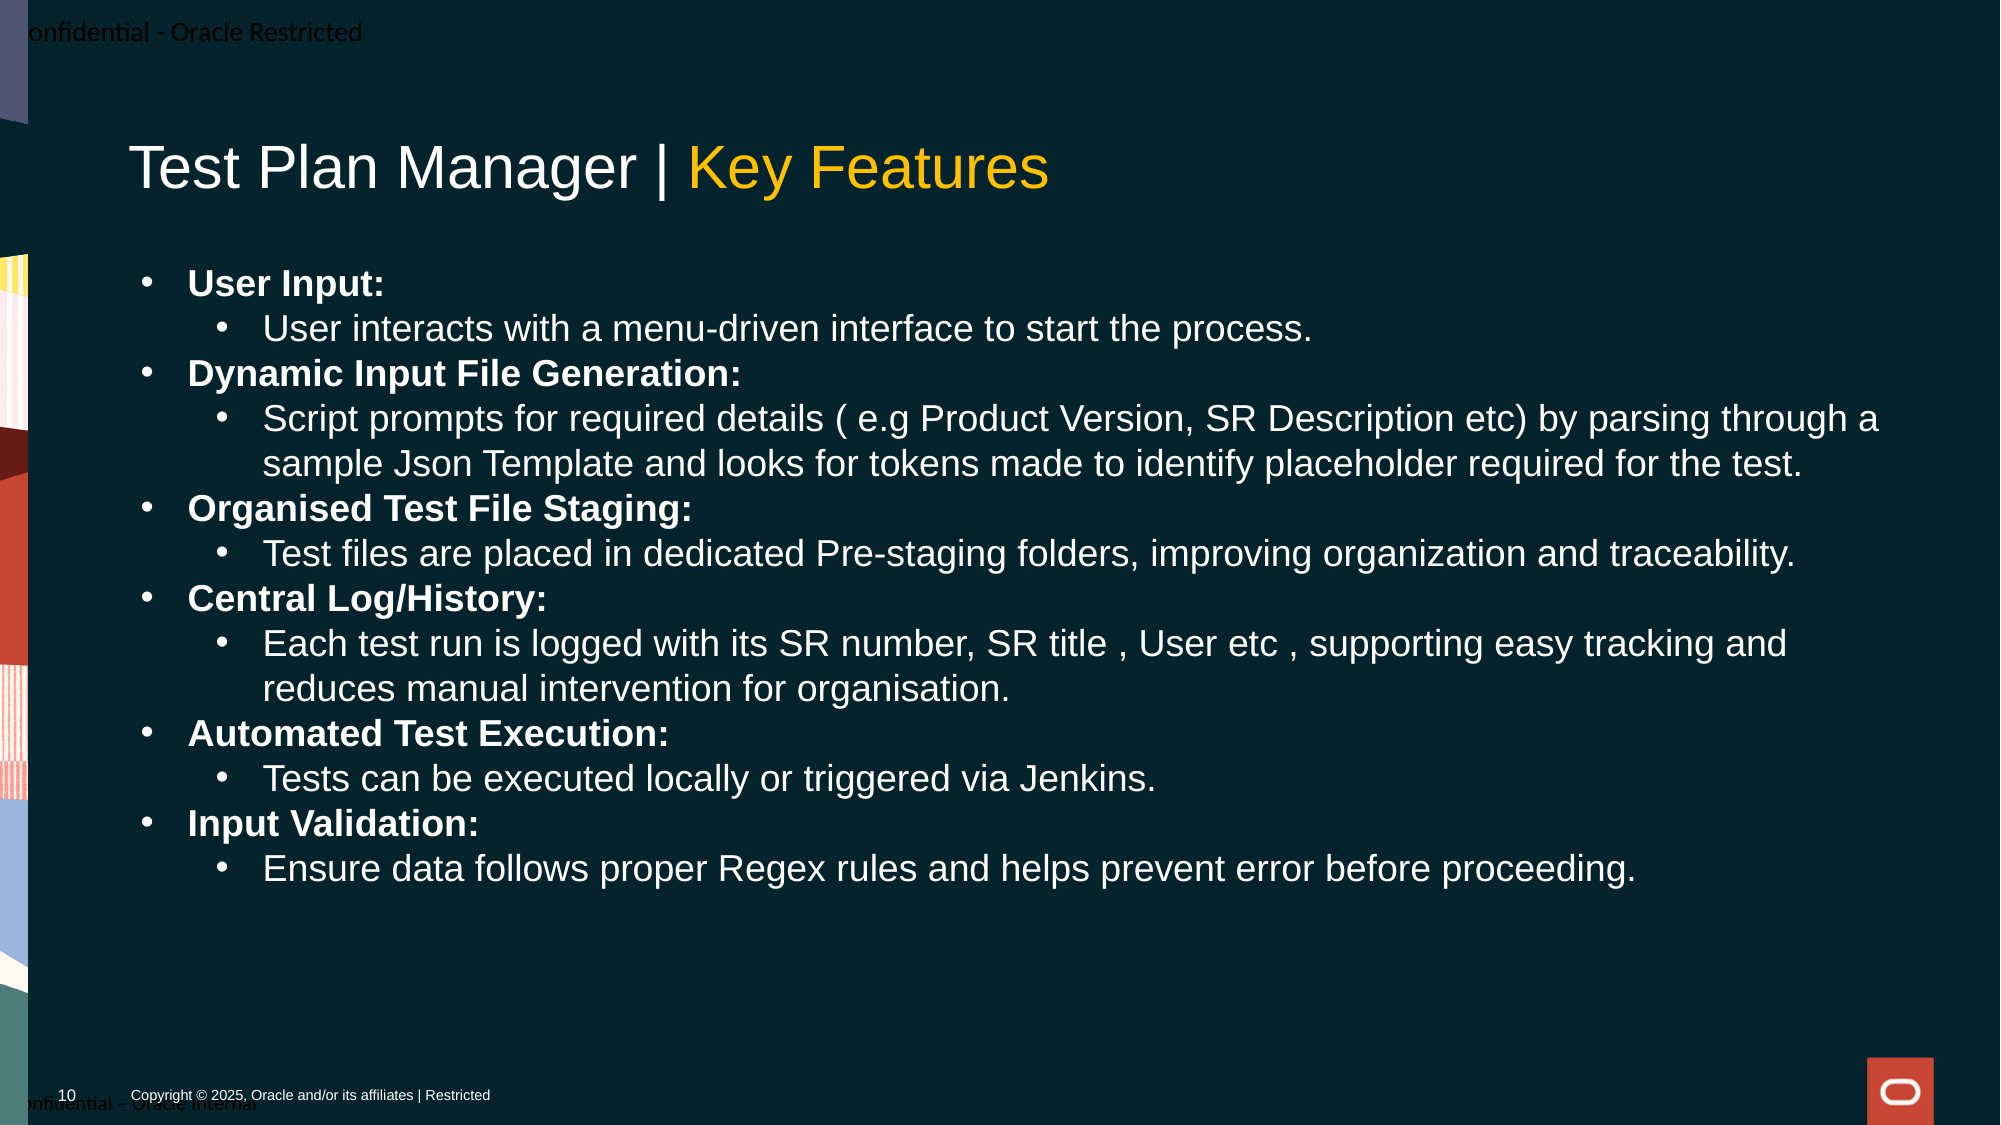

# Test Plan Manager | Key Features
User Input:
User interacts with a menu-driven interface to start the process.
Dynamic Input File Generation:
Script prompts for required details ( e.g Product Version, SR Description etc) by parsing through a sample Json Template and looks for tokens made to identify placeholder required for the test.
Organised Test File Staging:
Test files are placed in dedicated Pre-staging folders, improving organization and traceability.
Central Log/History:
Each test run is logged with its SR number, SR title , User etc , supporting easy tracking and reduces manual intervention for organisation.
Automated Test Execution:
Tests can be executed locally or triggered via Jenkins.
Input Validation:
Ensure data follows proper Regex rules and helps prevent error before proceeding.
10
Copyright © 2025, Oracle and/or its affiliates | Restricted